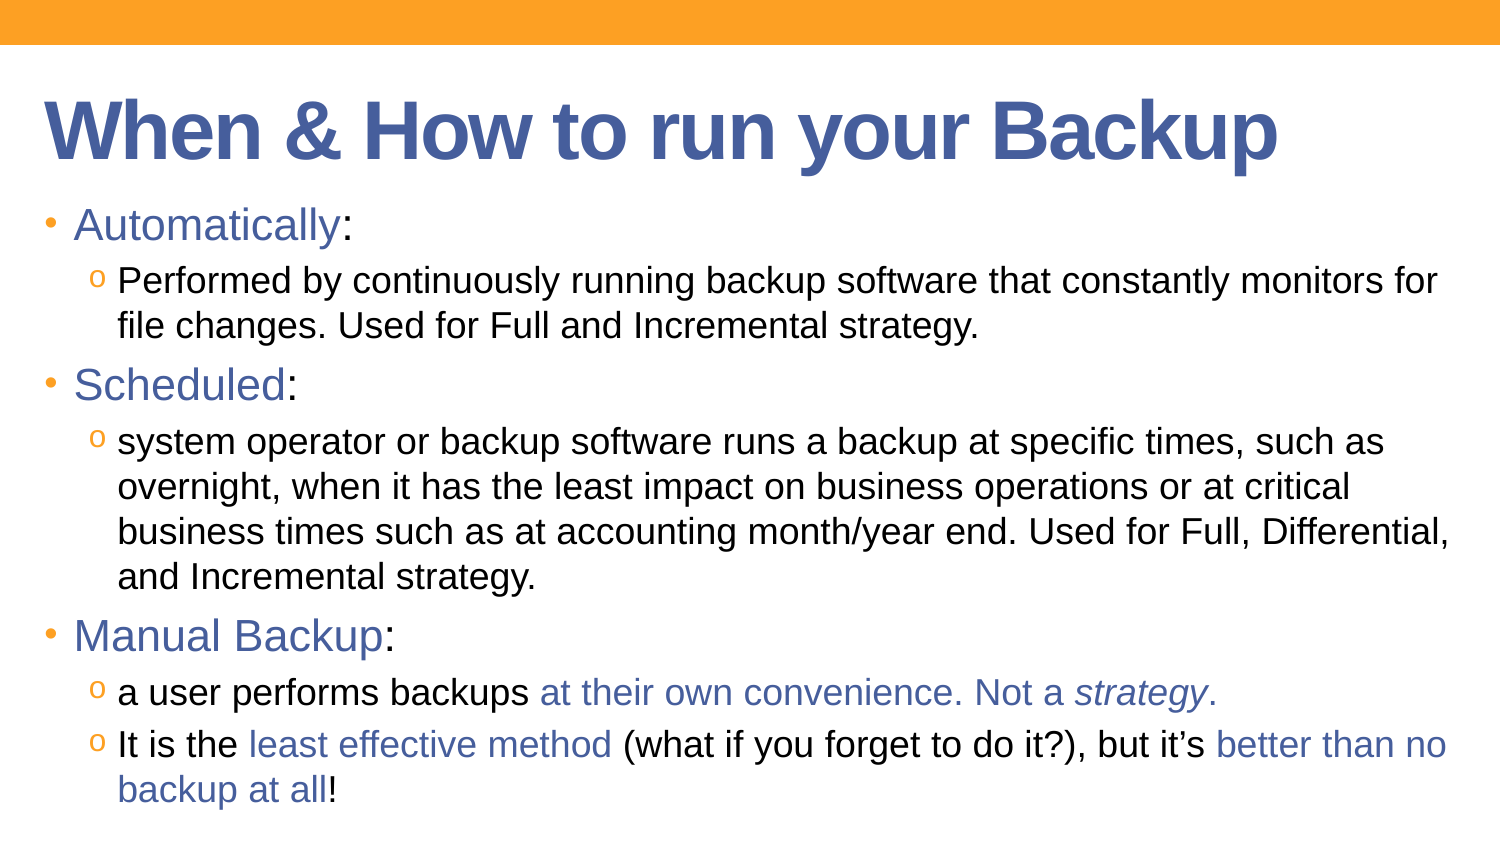

# When & How to run your Backup
Automatically:
Performed by continuously running backup software that constantly monitors for file changes. Used for Full and Incremental strategy.
Scheduled:
system operator or backup software runs a backup at specific times, such as overnight, when it has the least impact on business operations or at critical business times such as at accounting month/year end. Used for Full, Differential, and Incremental strategy.
Manual Backup:
a user performs backups at their own convenience. Not a strategy.
It is the least effective method (what if you forget to do it?), but it’s better than no backup at all!